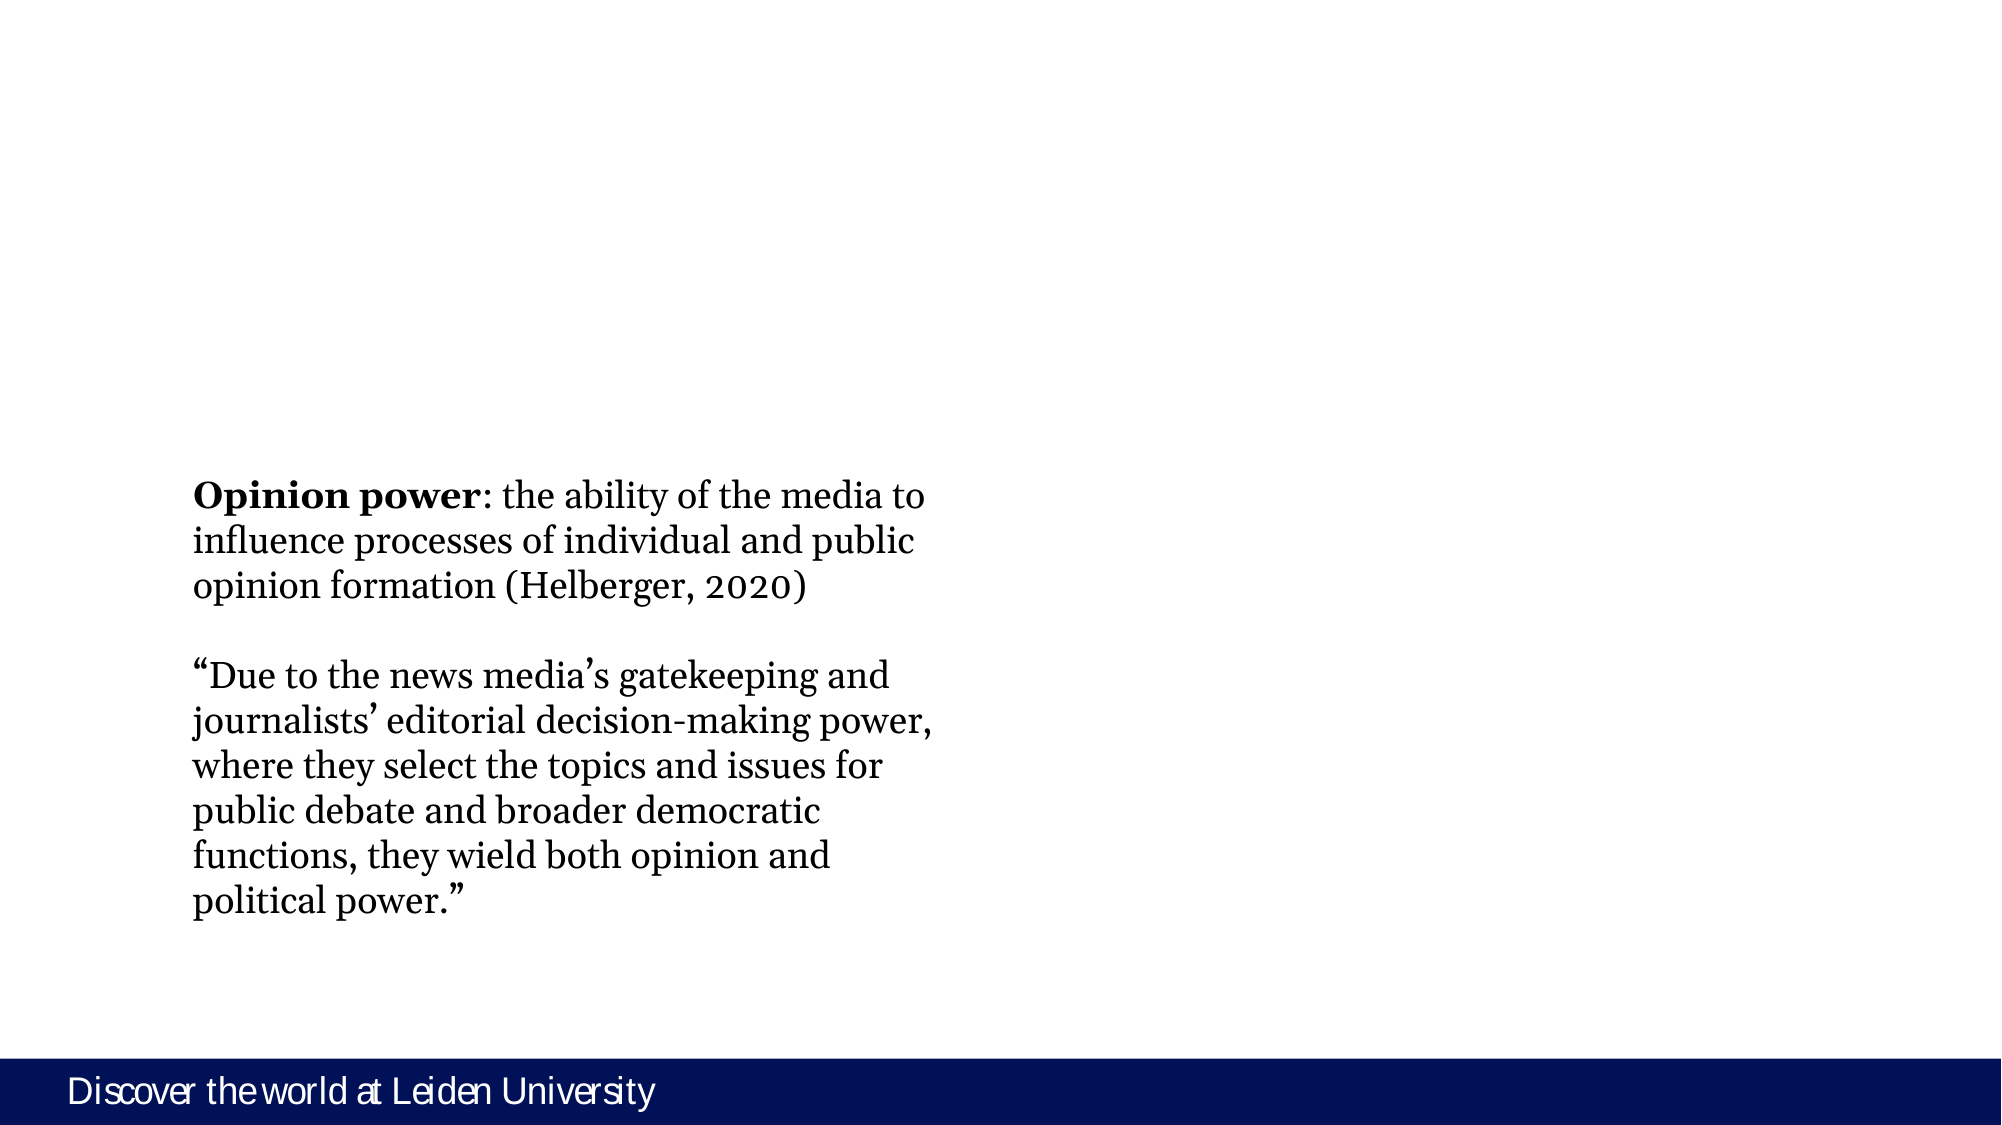

Opinion power: the ability of the media to influence processes of individual and public opinion formation (Helberger, 2020)

“Due to the news media’s gatekeeping and journalists’ editorial decision-making power, where they select the topics and issues for public debate and broader democratic functions, they wield both opinion and political power.”